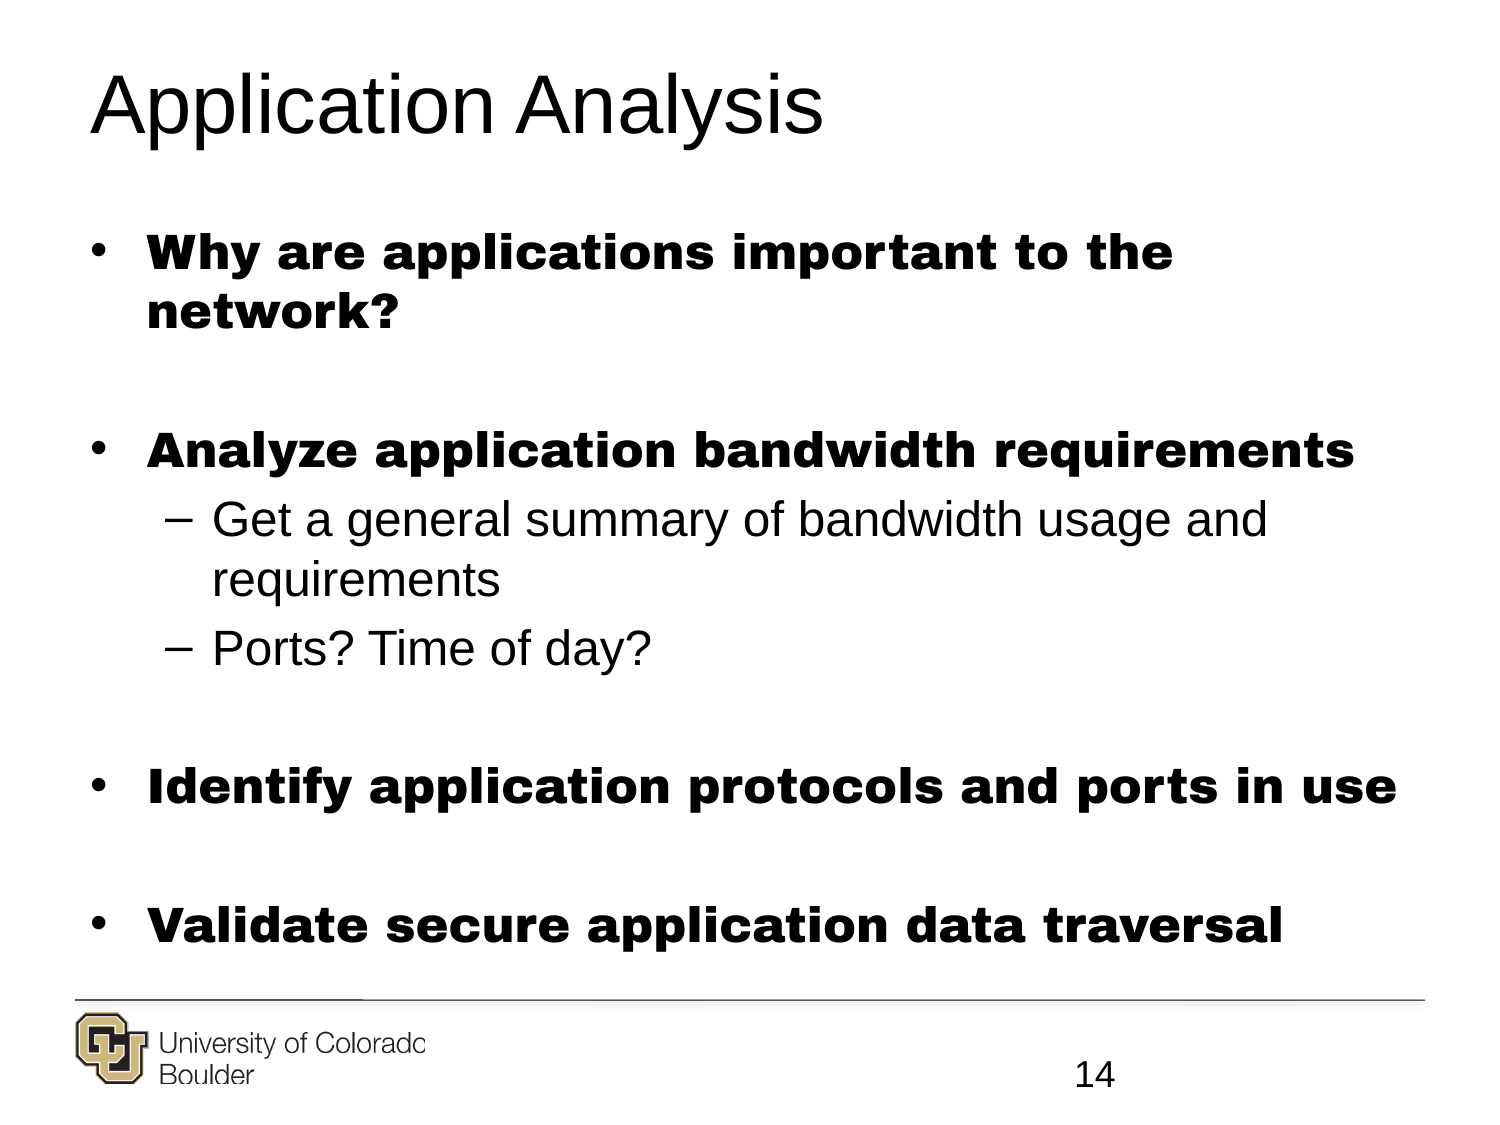

# Application Analysis
Why are applications important to the network?

Analyze application bandwidth requirements
Get a general summary of bandwidth usage and requirements
Ports? Time of day?

Identify application protocols and ports in use

Validate secure application data traversal
14